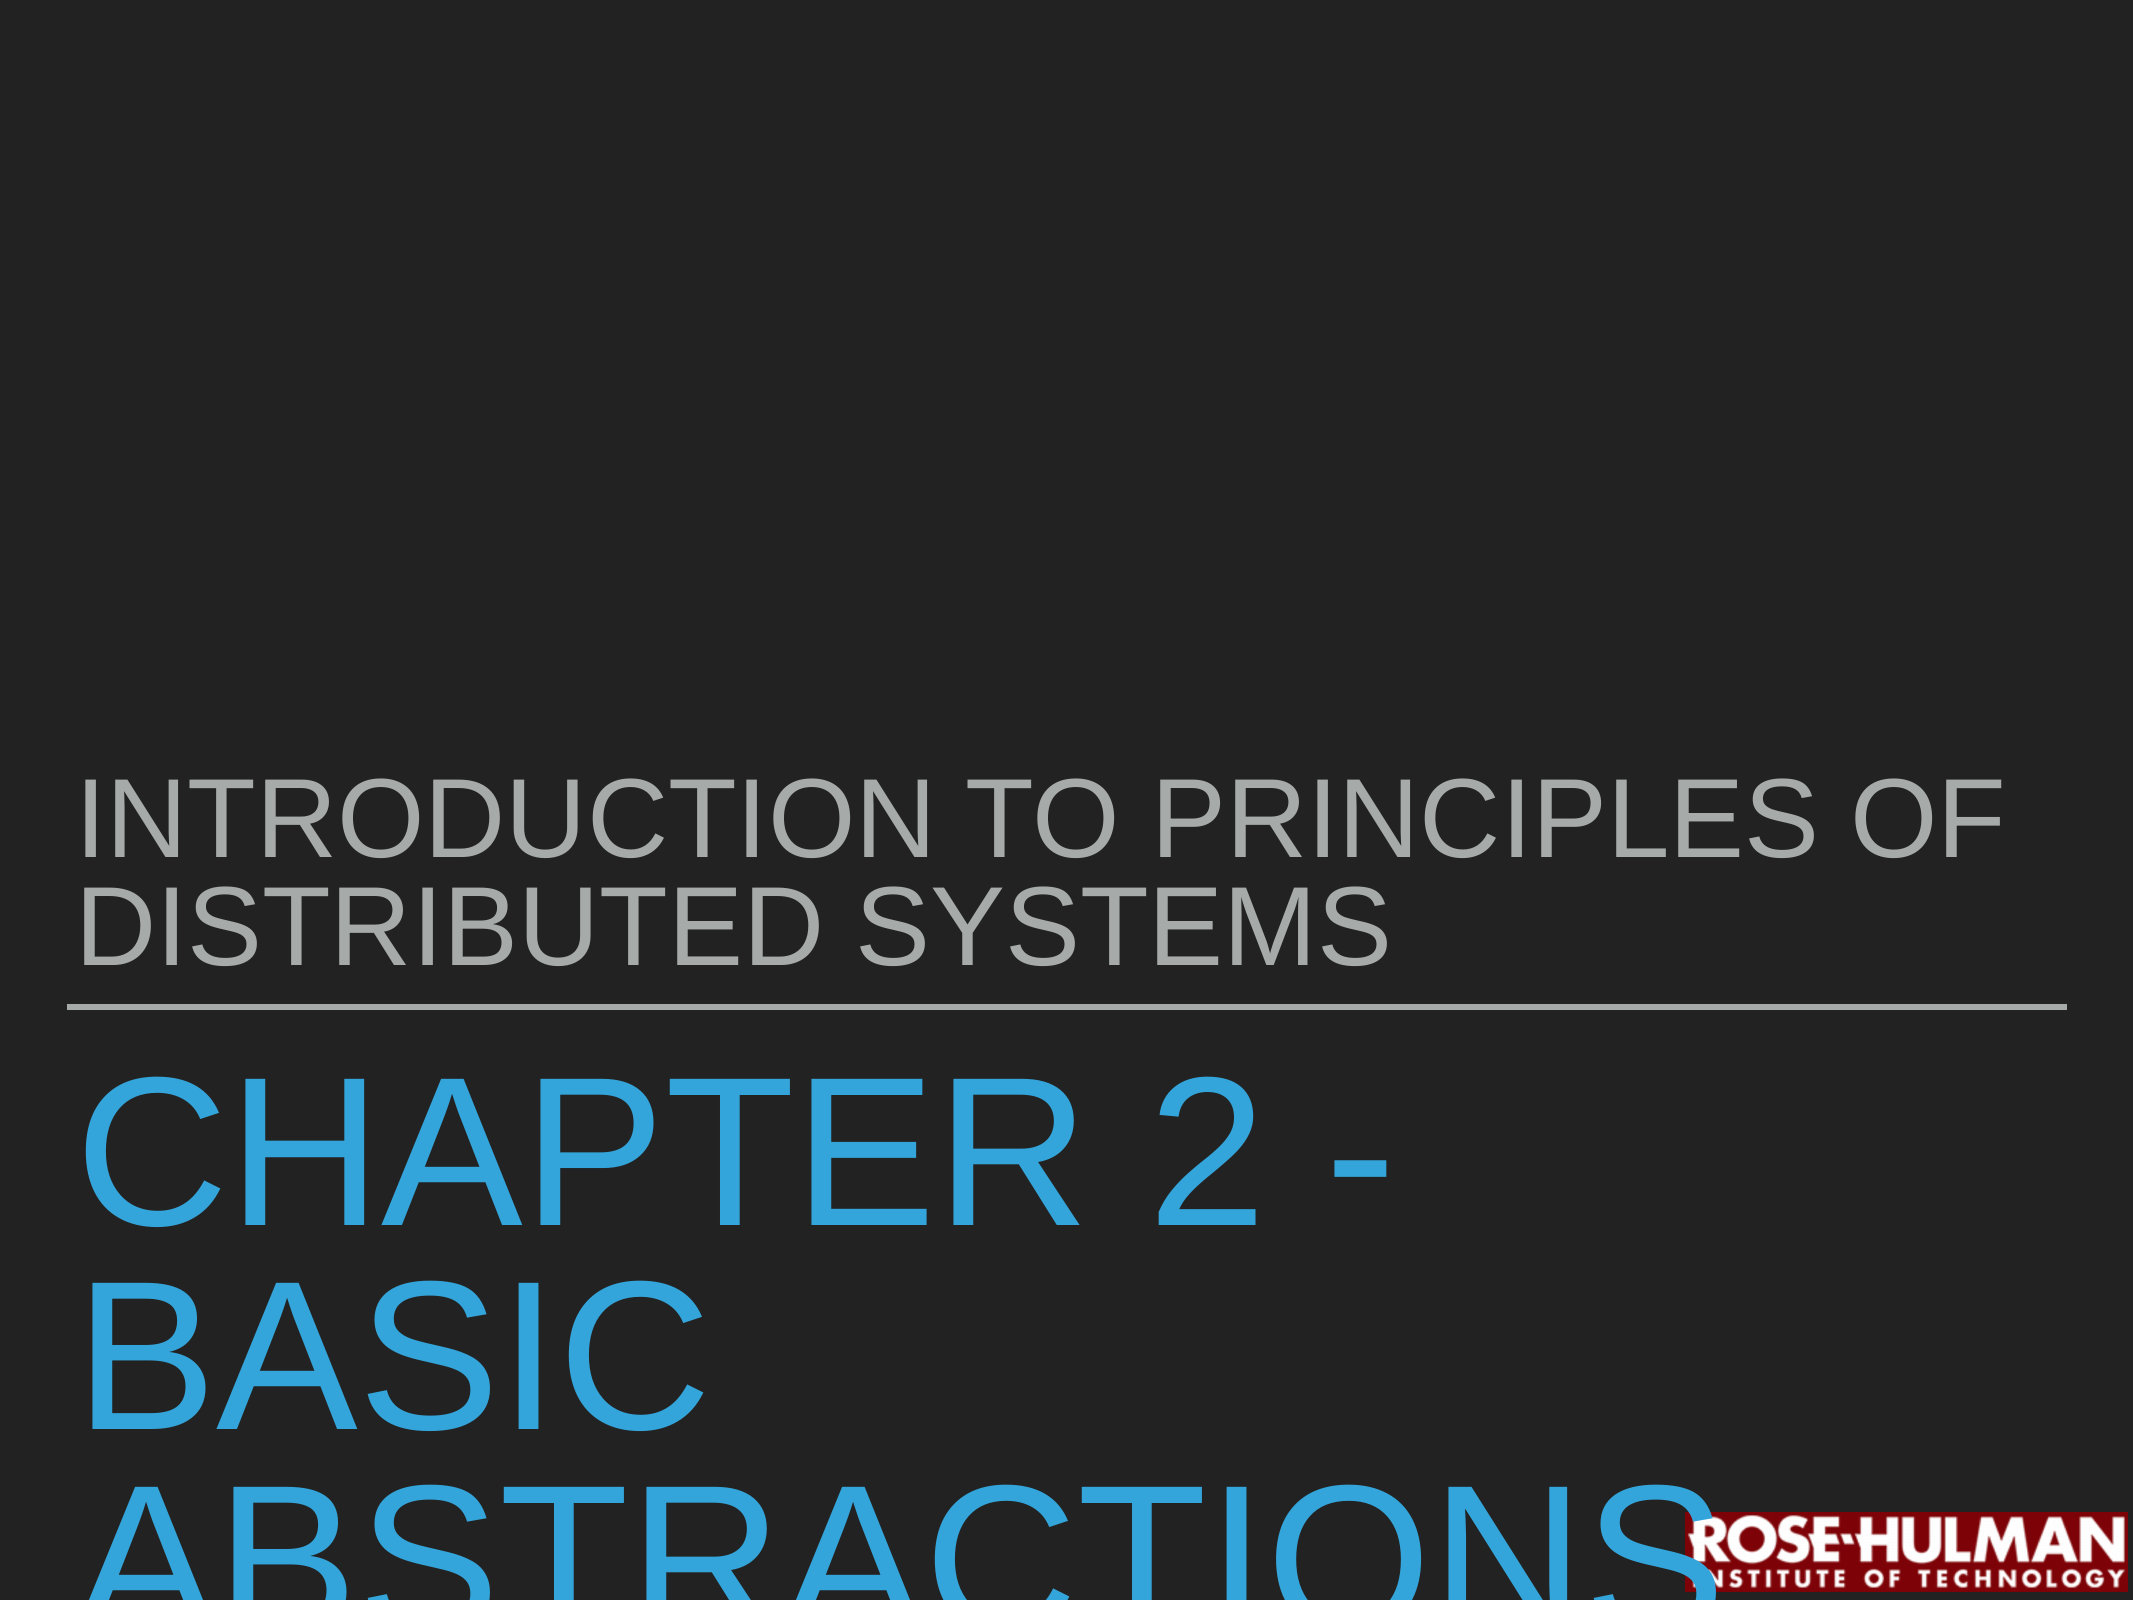

Introduction to Principles of Distributed Systems
# Chapter 2 - Basic Abstractions